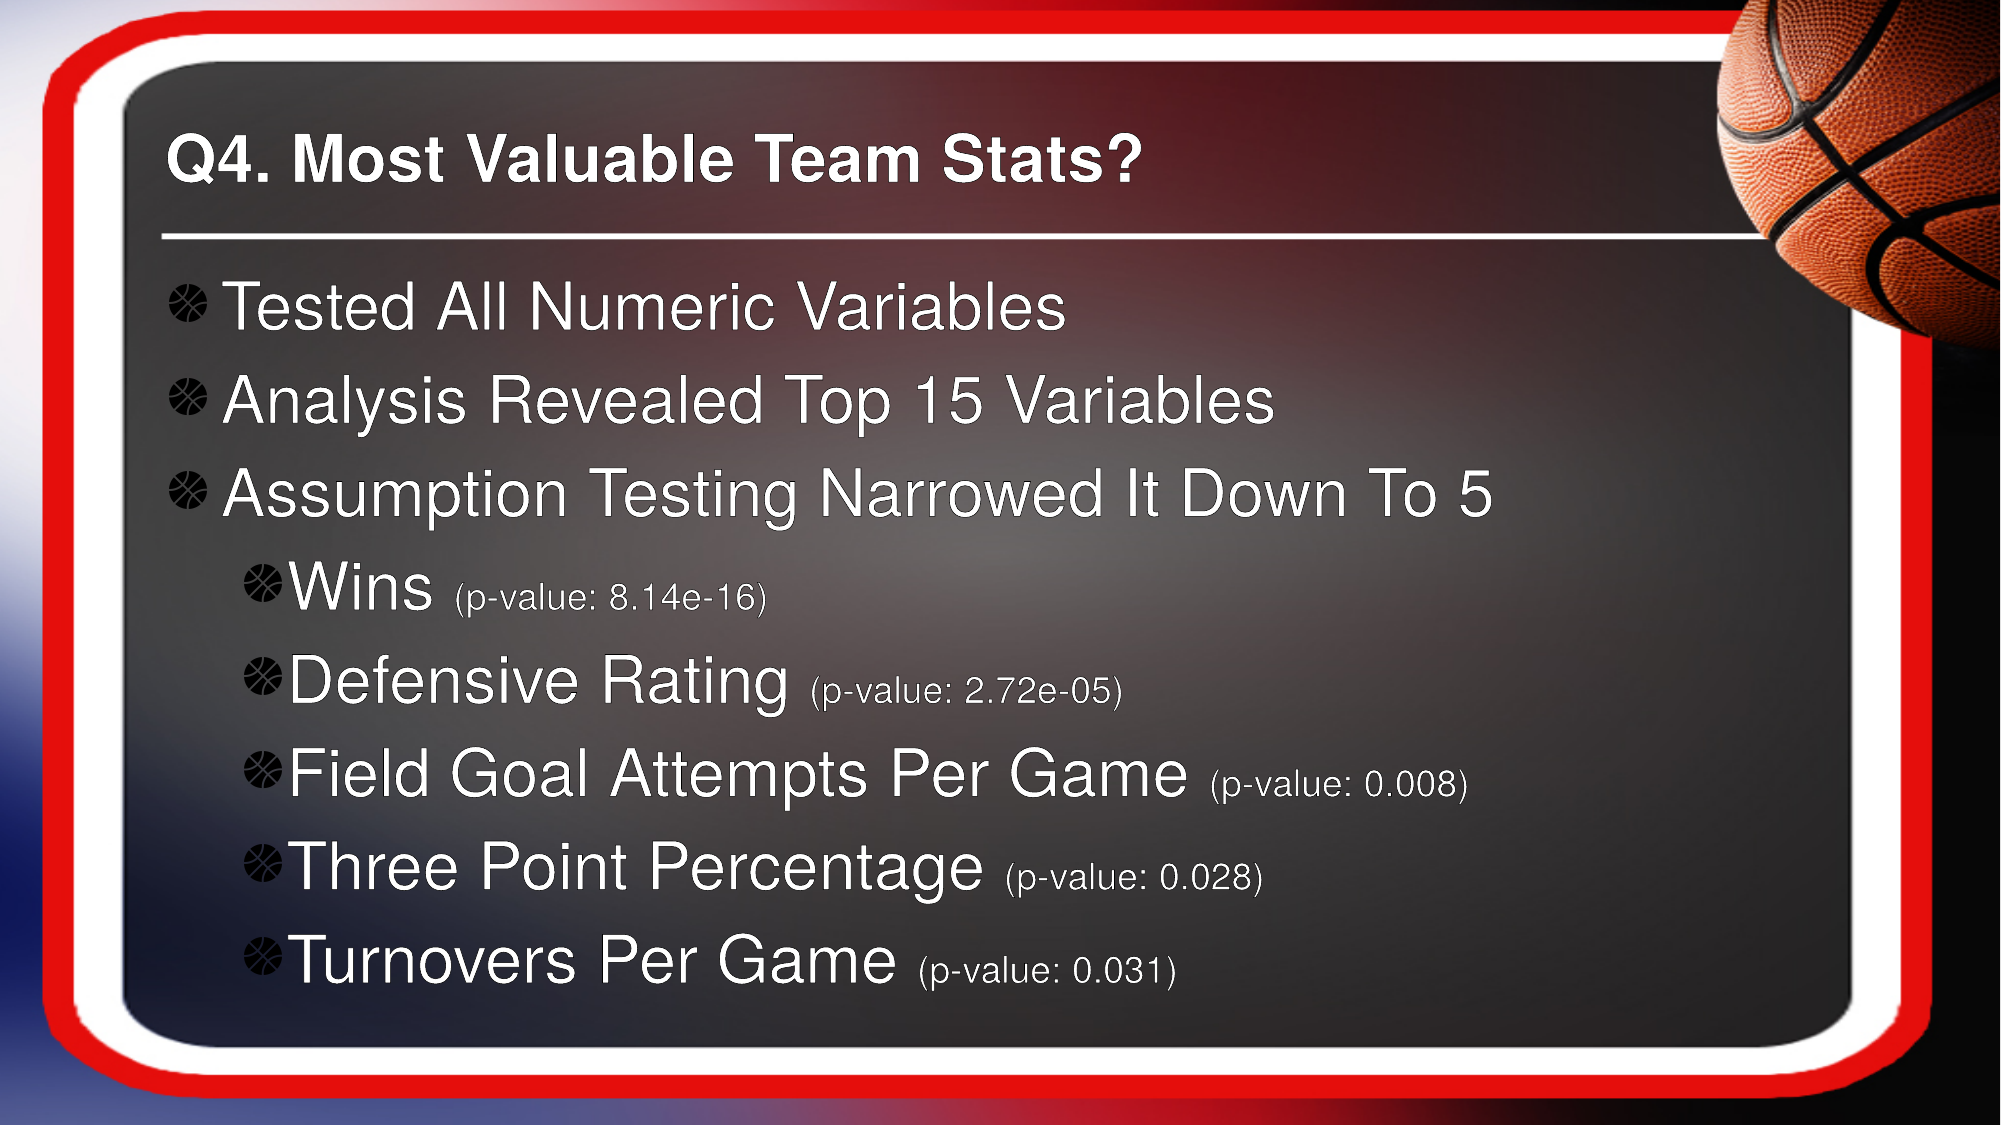

# Q4. Most Valuable Team Stats?
Tested All Numeric Variables
Analysis Revealed Top 15 Variables
Assumption Testing Narrowed It Down To 5
Wins (p-value: 8.14e-16)
Defensive Rating (p-value: 2.72e-05)
Field Goal Attempts Per Game (p-value: 0.008)
Three Point Percentage (p-value: 0.028)
Turnovers Per Game (p-value: 0.031)